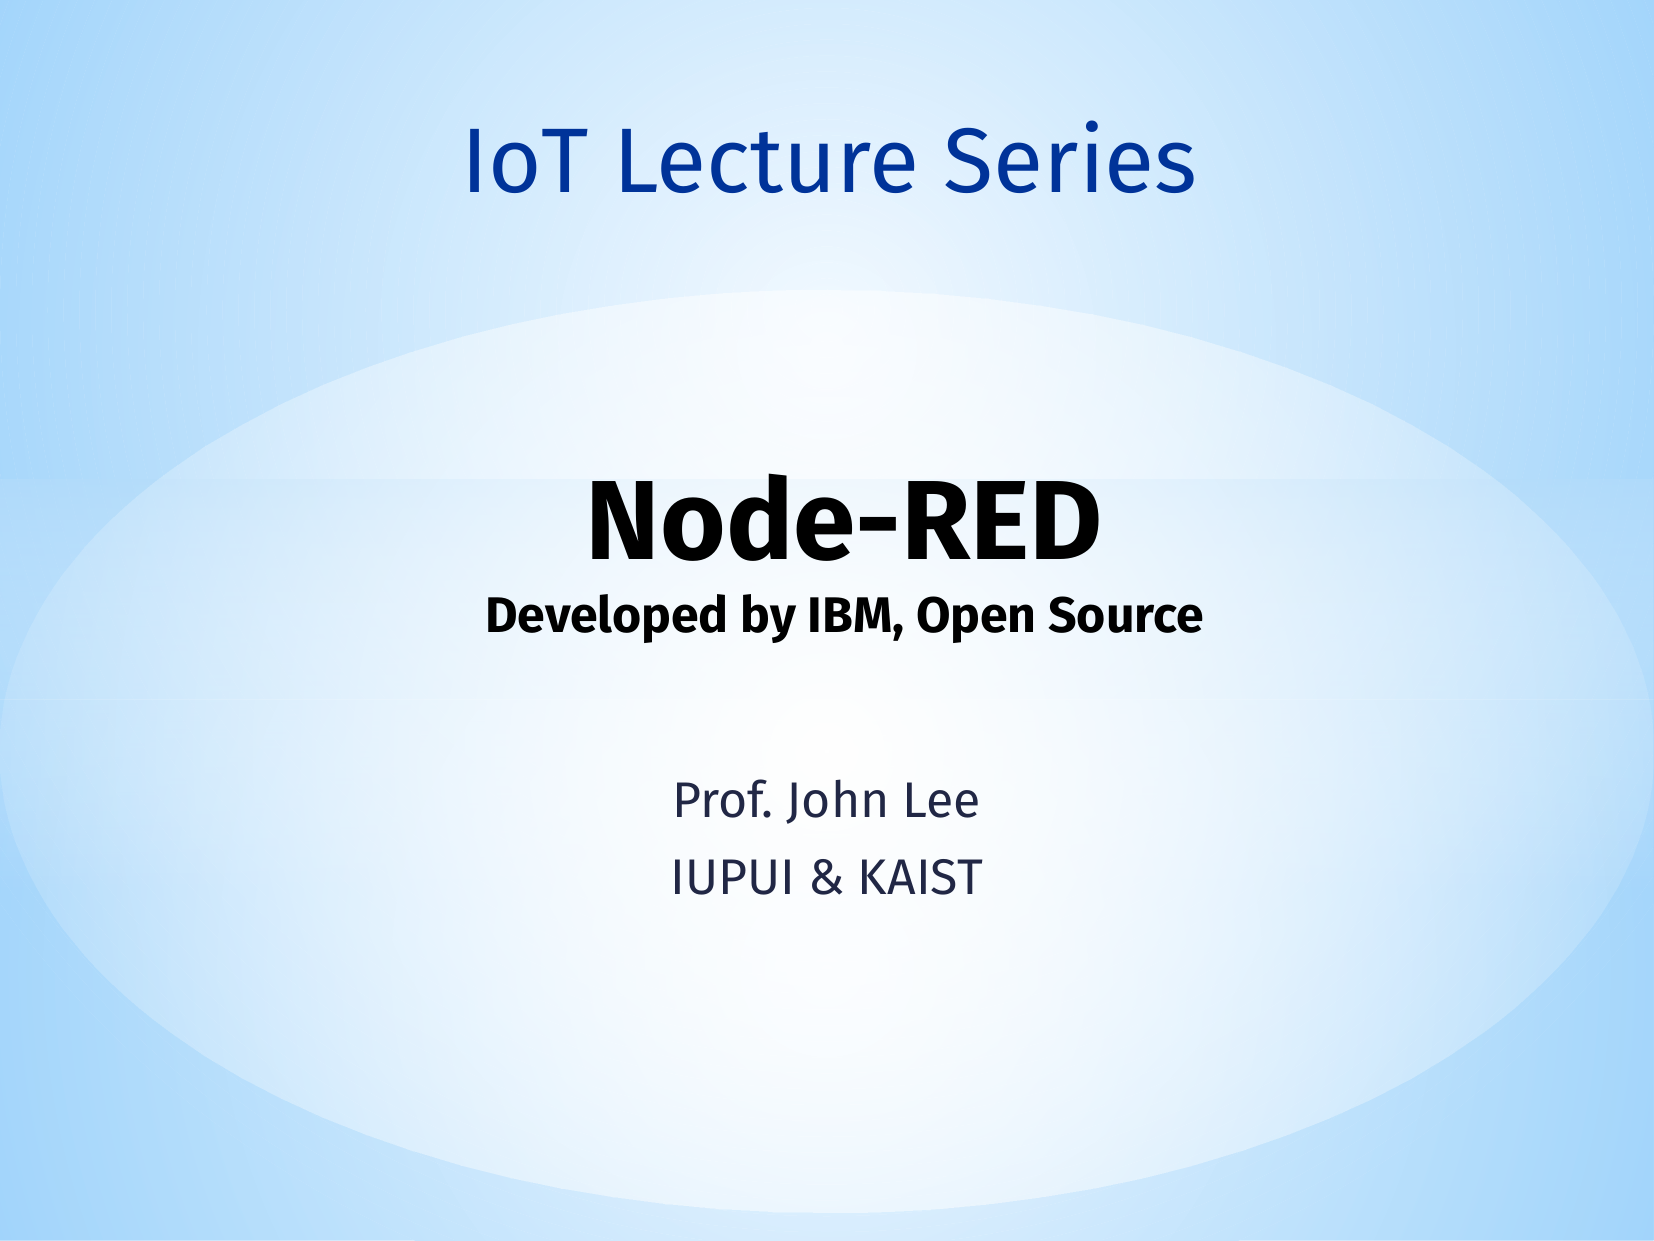

IoT Lecture Series
# Node-RED Developed by IBM, Open Source
Prof. John Lee
IUPUI & KAIST